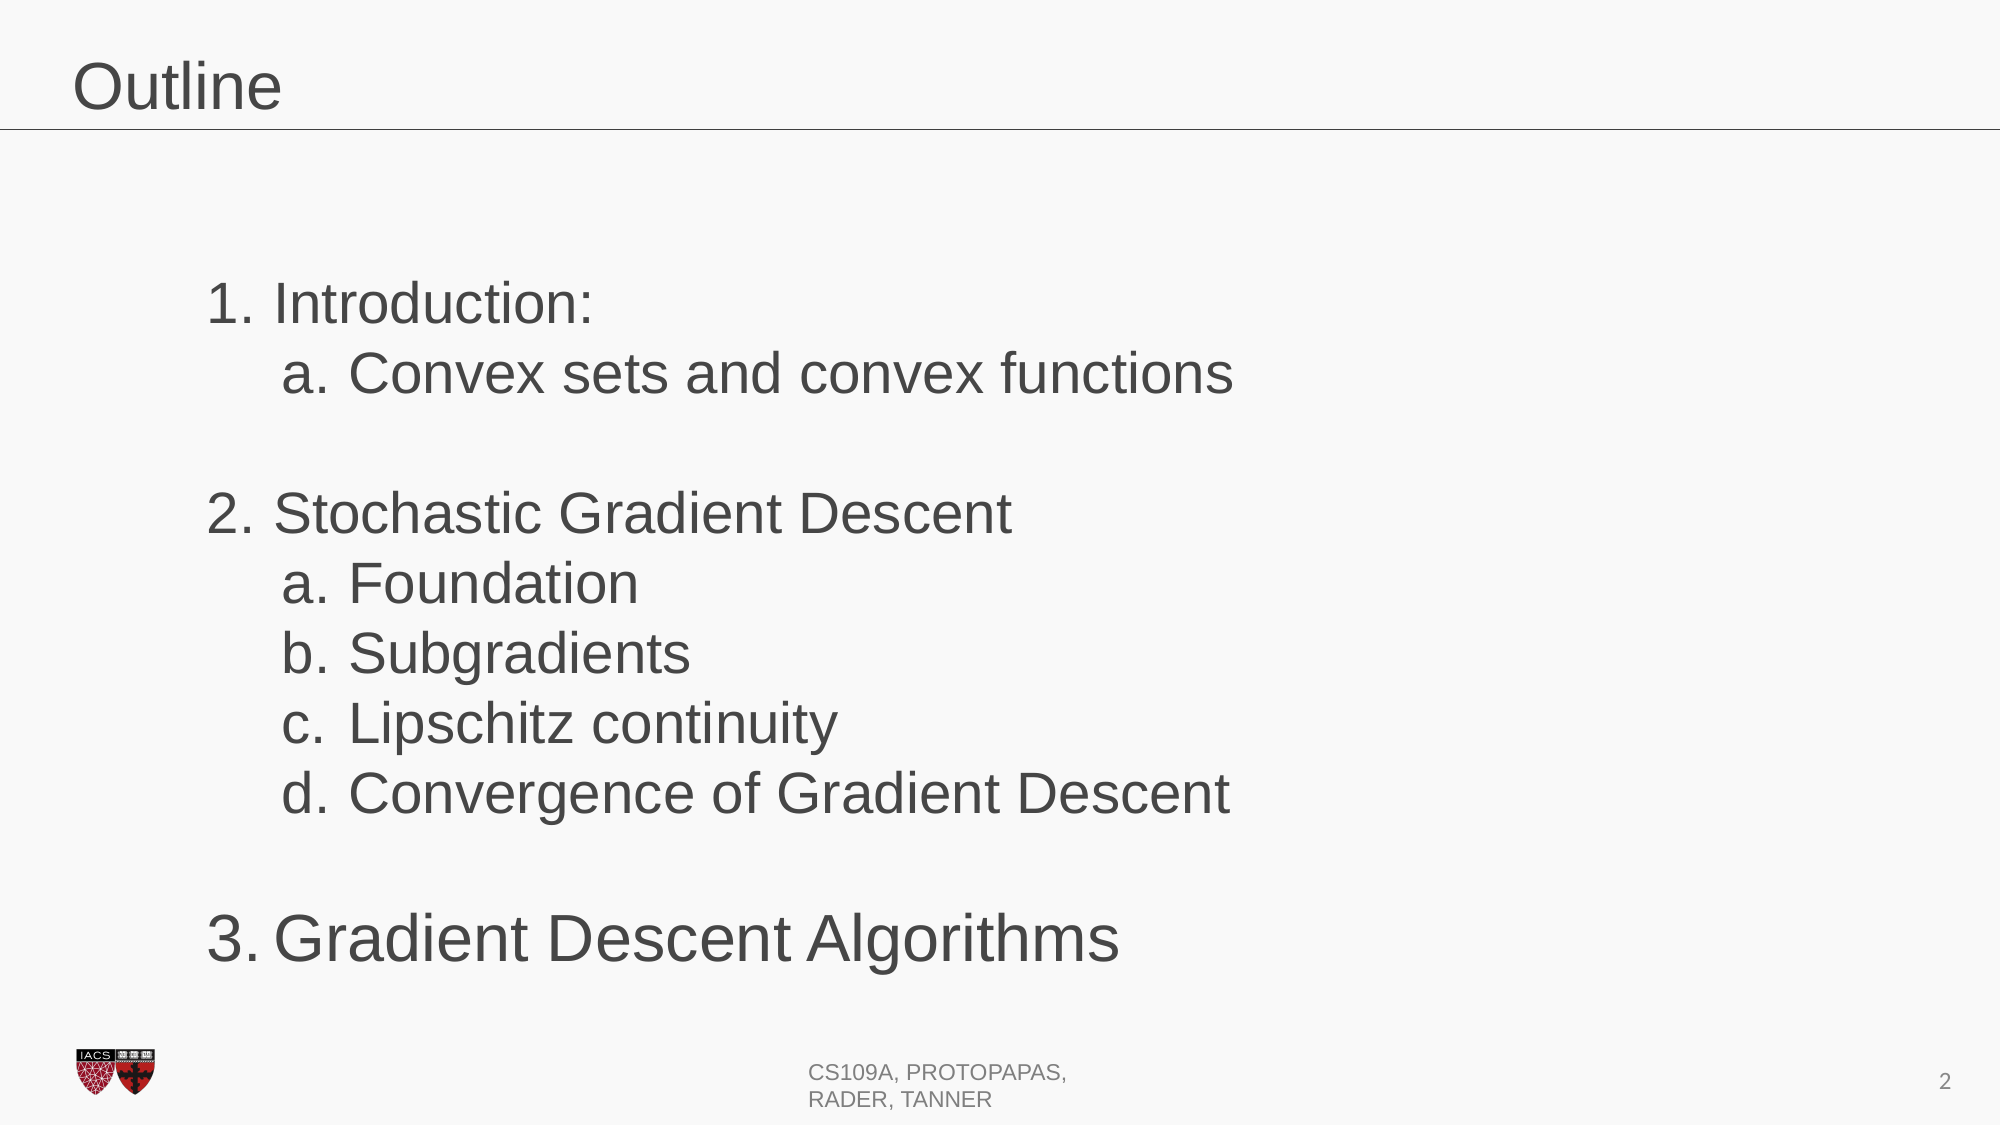

# Outline
Introduction:
Convex sets and convex functions
Stochastic Gradient Descent
Foundation
Subgradients
Lipschitz continuity
Convergence of Gradient Descent

Gradient Descent Algorithms
2